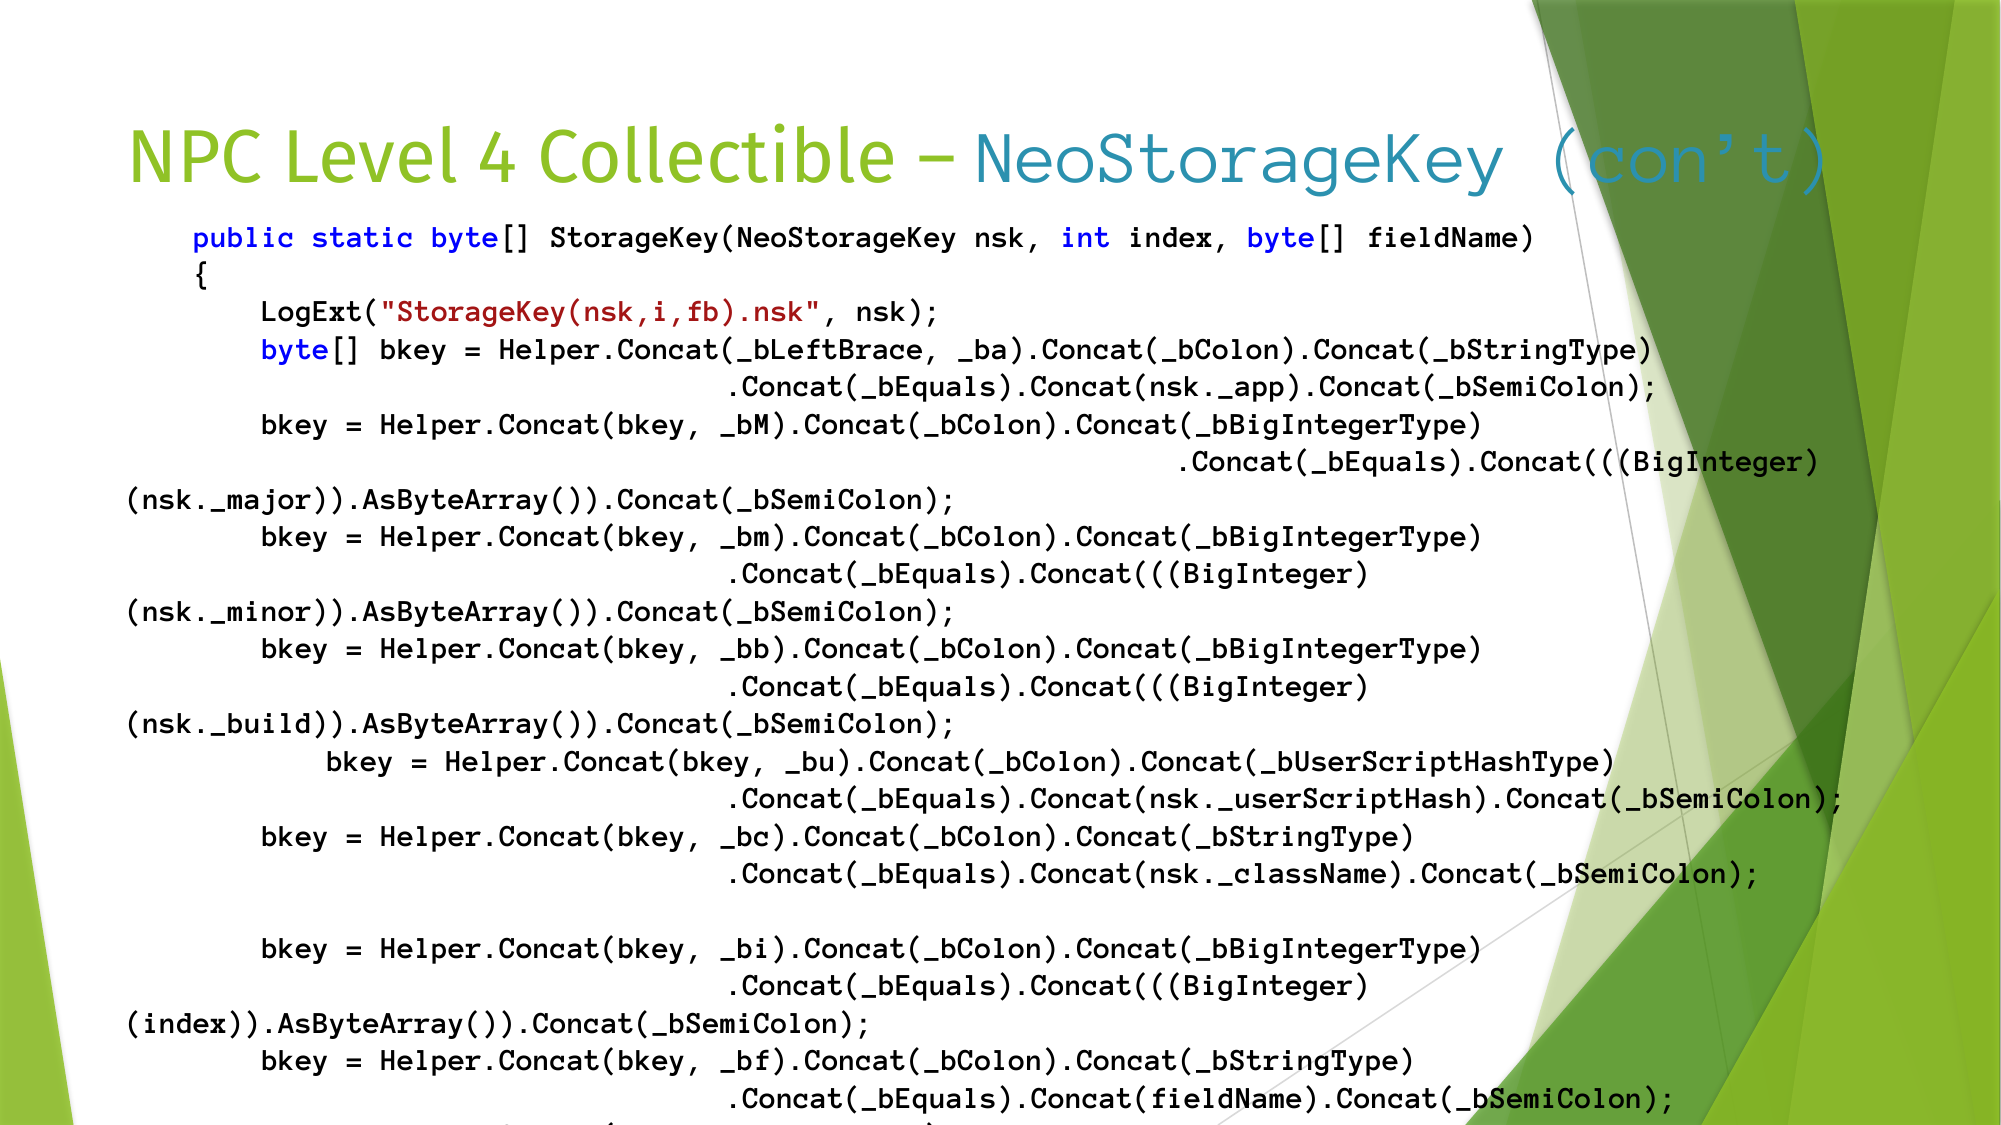

# NPC Level 4 Collectible – NeoStorageKey (con’t)
    public static byte[] StorageKey(NeoStorageKey nsk, int index, byte[] fieldName)
    {
        LogExt("StorageKey(nsk,i,fb).nsk", nsk);
        byte[] bkey = Helper.Concat(_bLeftBrace, _ba).Concat(_bColon).Concat(_bStringType)
				.Concat(_bEquals).Concat(nsk._app).Concat(_bSemiColon);
        bkey = Helper.Concat(bkey, _bM).Concat(_bColon).Concat(_bBigIntegerType) 										.Concat(_bEquals).Concat(((BigInteger)(nsk._major)).AsByteArray()).Concat(_bSemiColon);
        bkey = Helper.Concat(bkey, _bm).Concat(_bColon).Concat(_bBigIntegerType)
				.Concat(_bEquals).Concat(((BigInteger)(nsk._minor)).AsByteArray()).Concat(_bSemiColon);
        bkey = Helper.Concat(bkey, _bb).Concat(_bColon).Concat(_bBigIntegerType)
				.Concat(_bEquals).Concat(((BigInteger)(nsk._build)).AsByteArray()).Concat(_bSemiColon);
	   bkey = Helper.Concat(bkey, _bu).Concat(_bColon).Concat(_bUserScriptHashType)
				.Concat(_bEquals).Concat(nsk._userScriptHash).Concat(_bSemiColon);
        bkey = Helper.Concat(bkey, _bc).Concat(_bColon).Concat(_bStringType)
				.Concat(_bEquals).Concat(nsk._className).Concat(_bSemiColon);

        bkey = Helper.Concat(bkey, _bi).Concat(_bColon).Concat(_bBigIntegerType)
				.Concat(_bEquals).Concat(((BigInteger)(index)).AsByteArray()).Concat(_bSemiColon);
        bkey = Helper.Concat(bkey, _bf).Concat(_bColon).Concat(_bStringType)
				.Concat(_bEquals).Concat(fieldName).Concat(_bSemiColon);
        bkey = Helper.Concat(bkey, _bRightBrace);
        NeoTrace.Trace("StorageKey(nsk).bkey$BSK", bkey);
        return bkey;
    }